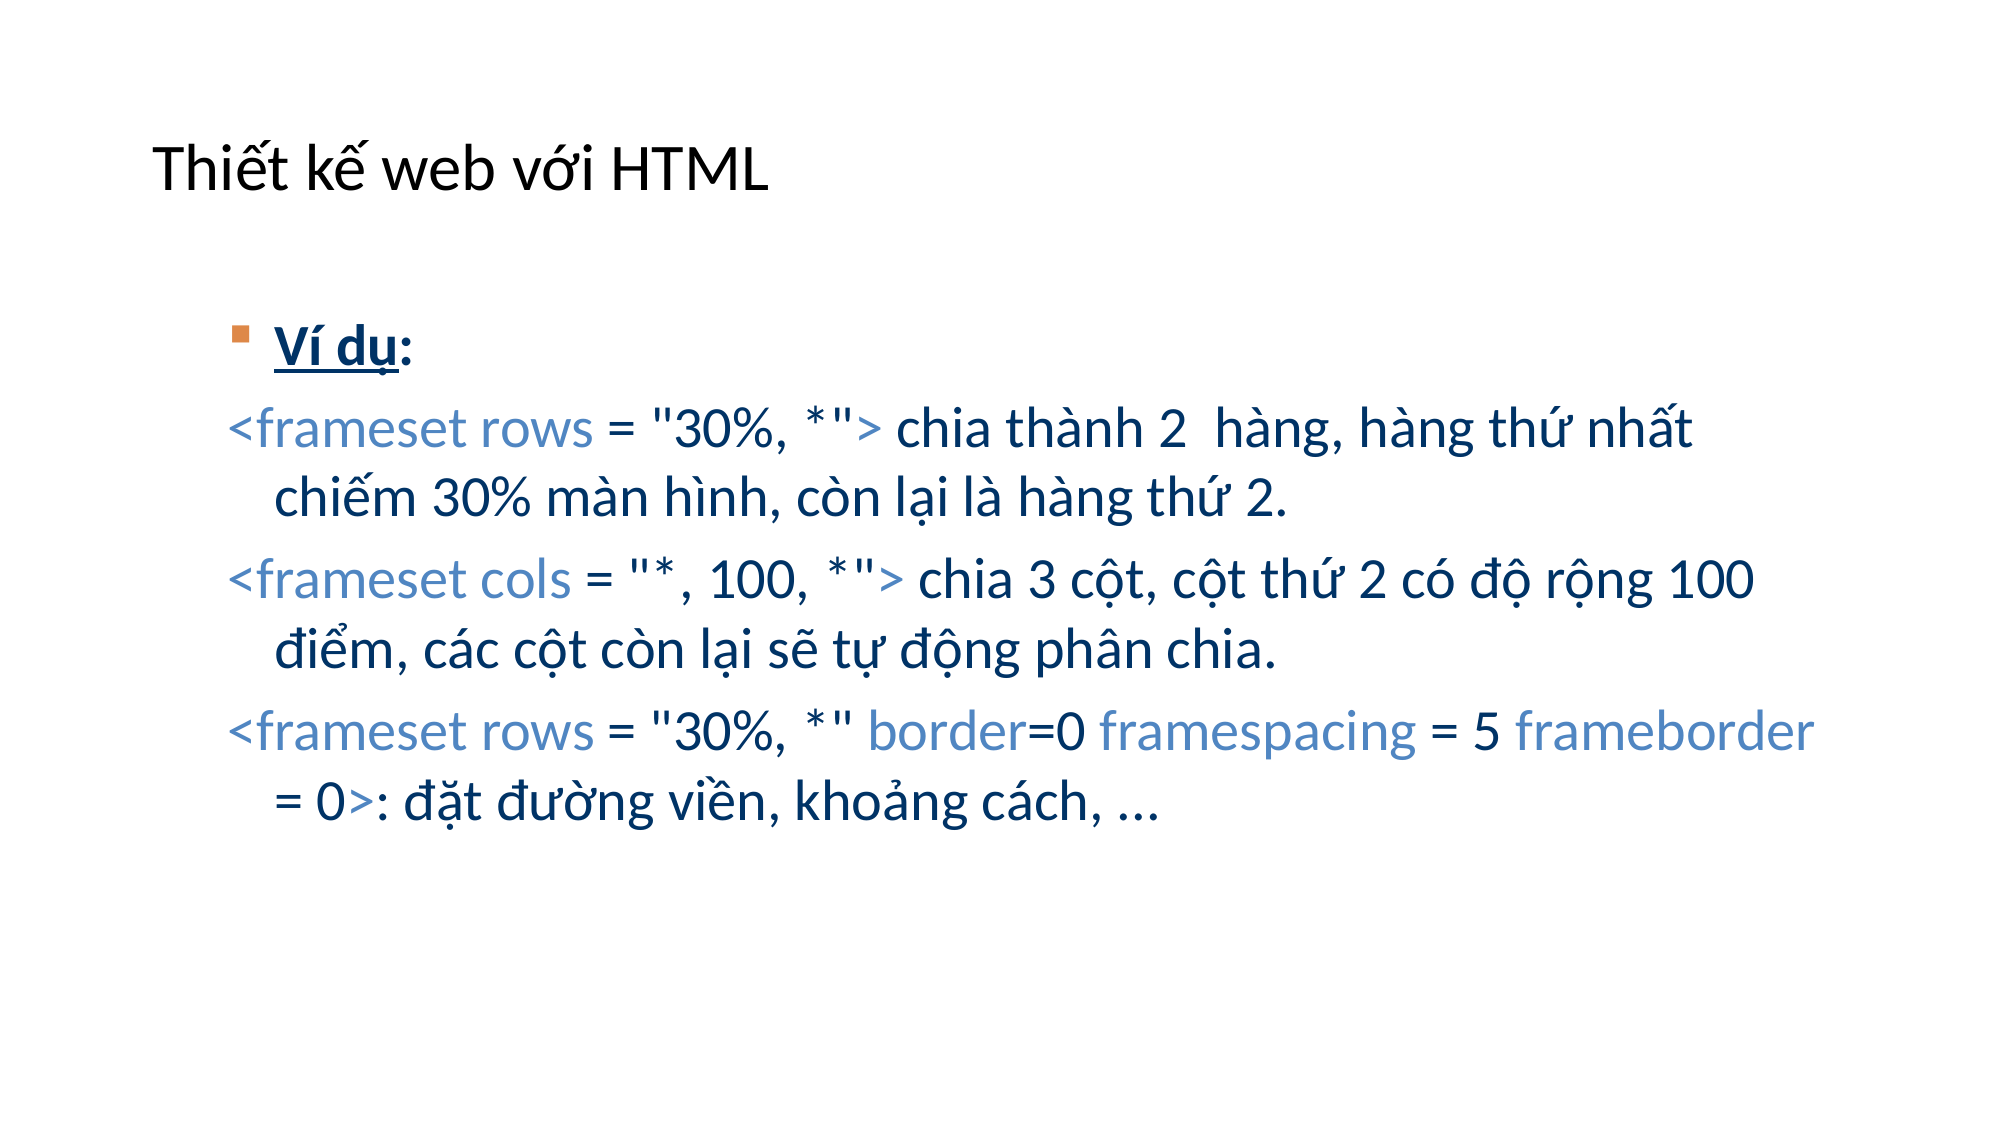

# Thiết kế web với HTML
Ví dụ:
<frameset rows = "30%, *"> chia thành 2  hàng, hàng thứ nhất chiếm 30% màn hình, còn lại là hàng thứ 2.
<frameset cols = "*, 100, *"> chia 3 cột, cột thứ 2 có độ rộng 100 điểm, các cột còn lại sẽ tự động phân chia.
<frameset rows = "30%, *" border=0 framespacing = 5 frameborder = 0>: đặt đường viền, khoảng cách, ...